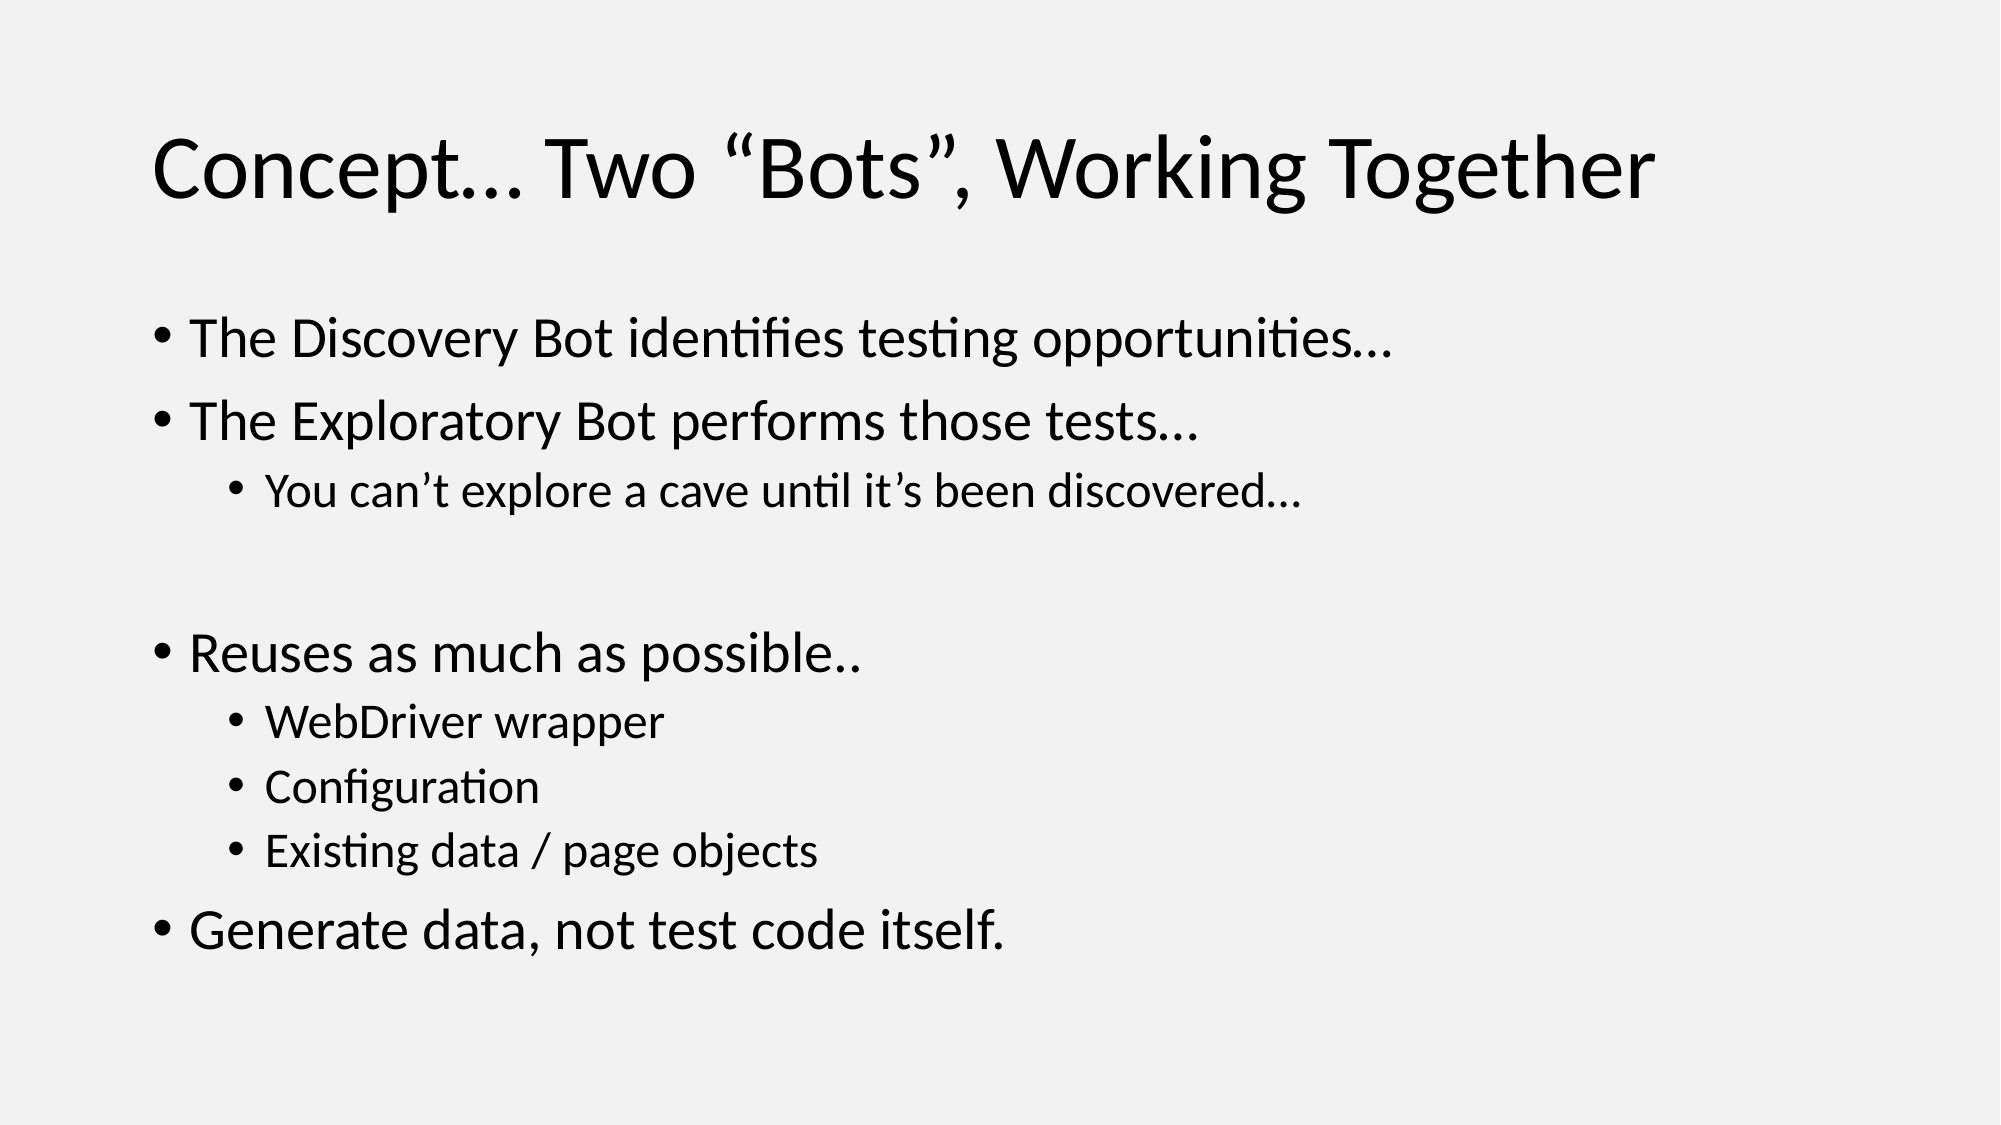

# Concept… Two “Bots”, Working Together
The Discovery Bot identifies testing opportunities…
The Exploratory Bot performs those tests…
You can’t explore a cave until it’s been discovered…

Reuses as much as possible..
WebDriver wrapper
Configuration
Existing data / page objects
Generate data, not test code itself.